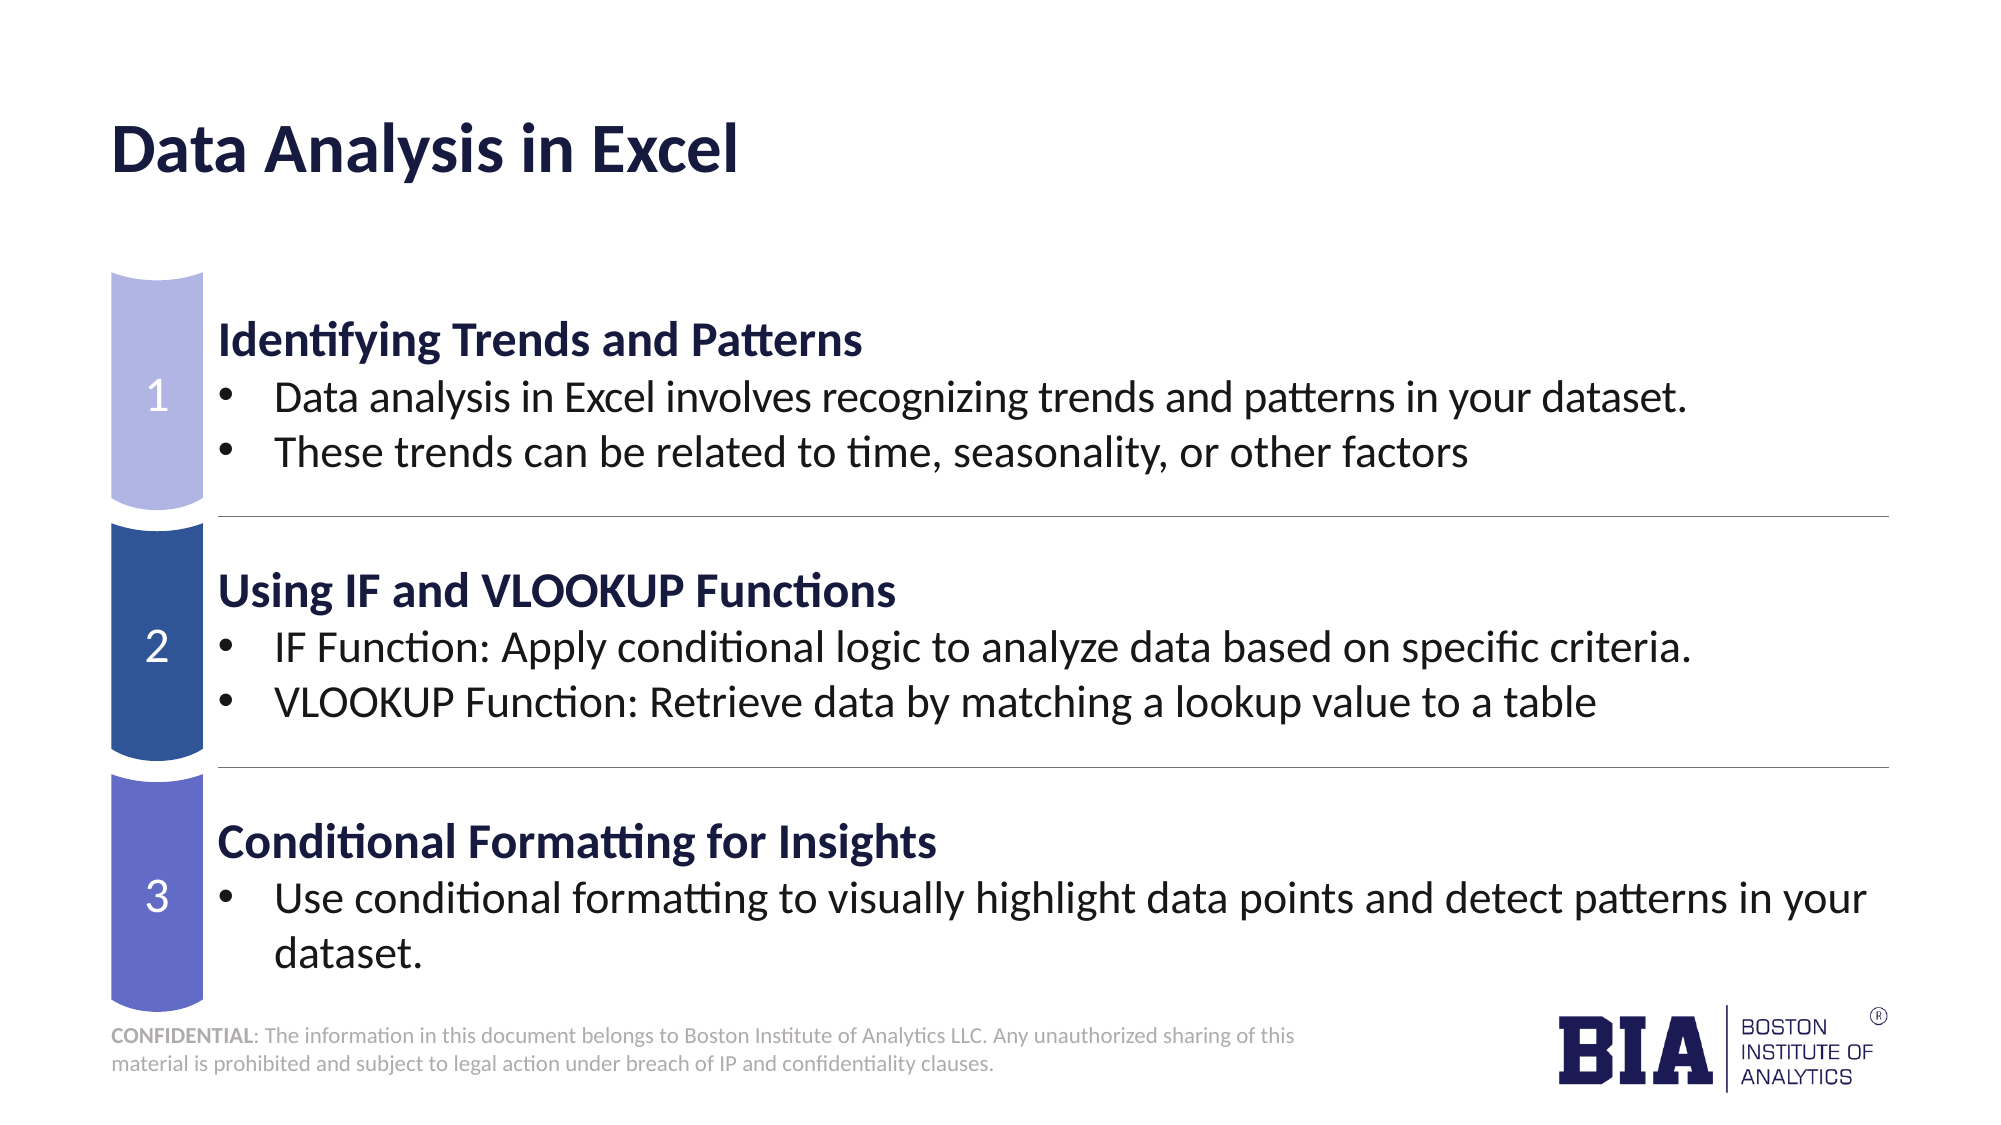

# Data Analysis in Excel
Identifying Trends and Patterns
Data analysis in Excel involves recognizing trends and patterns in your dataset.
These trends can be related to time, seasonality, or other factors
1
Using IF and VLOOKUP Functions
IF Function: Apply conditional logic to analyze data based on specific criteria.
VLOOKUP Function: Retrieve data by matching a lookup value to a table
2
Conditional Formatting for Insights
Use conditional formatting to visually highlight data points and detect patterns in your dataset.
3